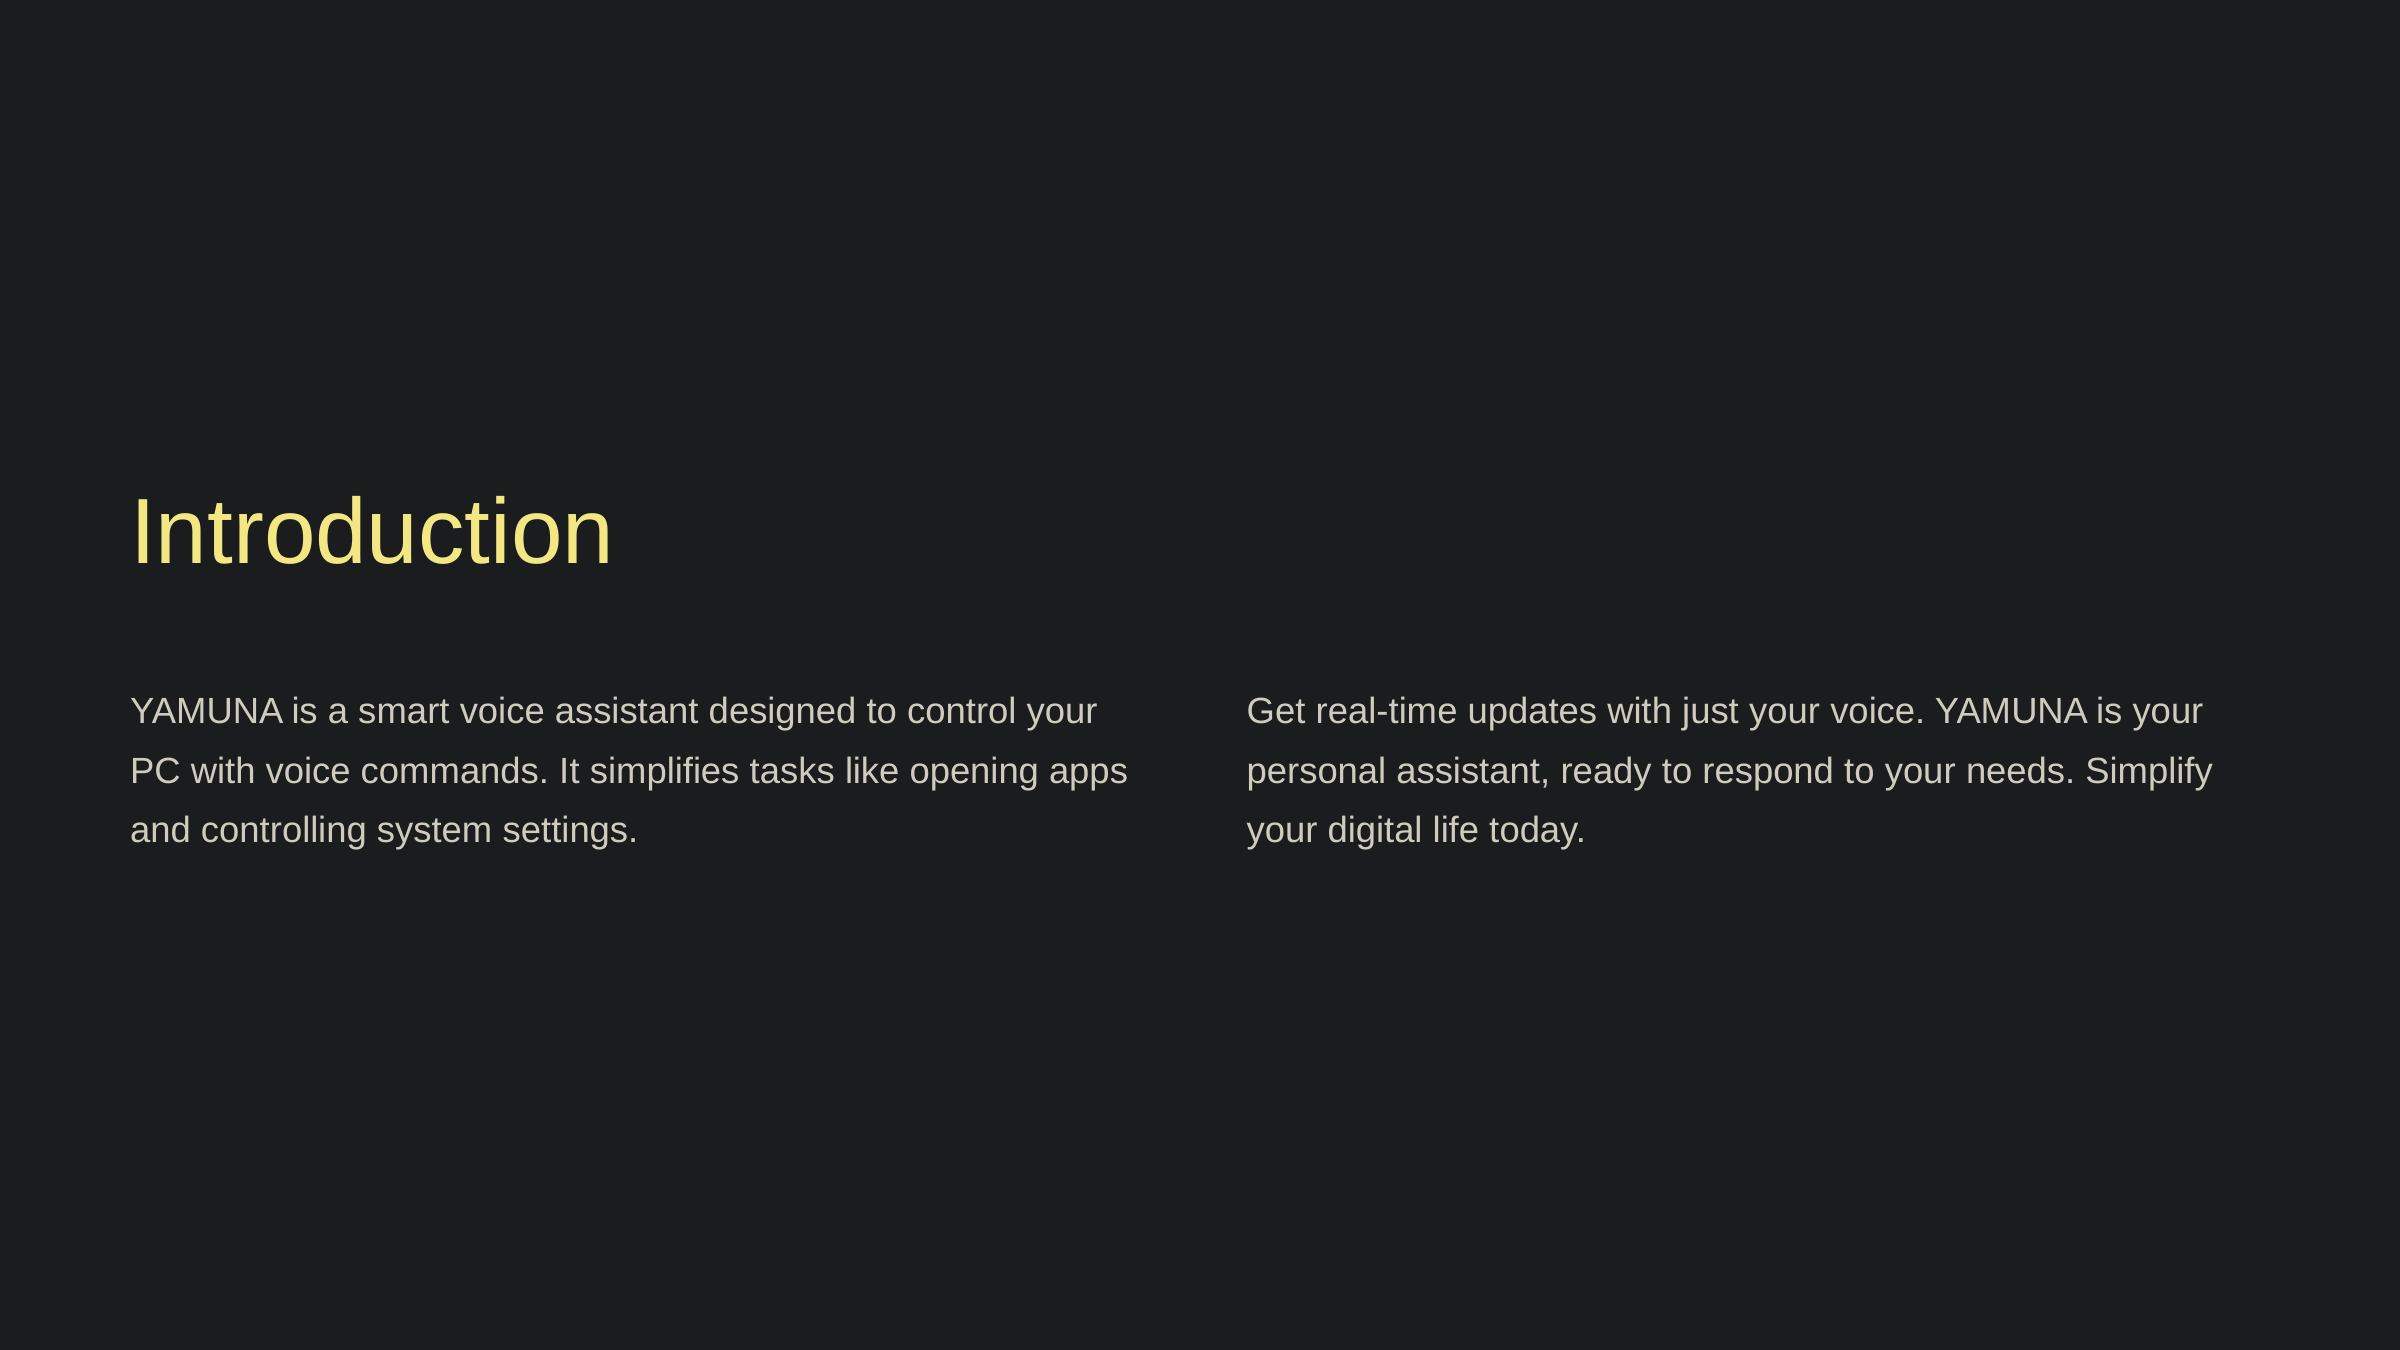

Introduction
YAMUNA is a smart voice assistant designed to control your PC with voice commands. It simplifies tasks like opening apps and controlling system settings.
Get real-time updates with just your voice. YAMUNA is your personal assistant, ready to respond to your needs. Simplify your digital life today.